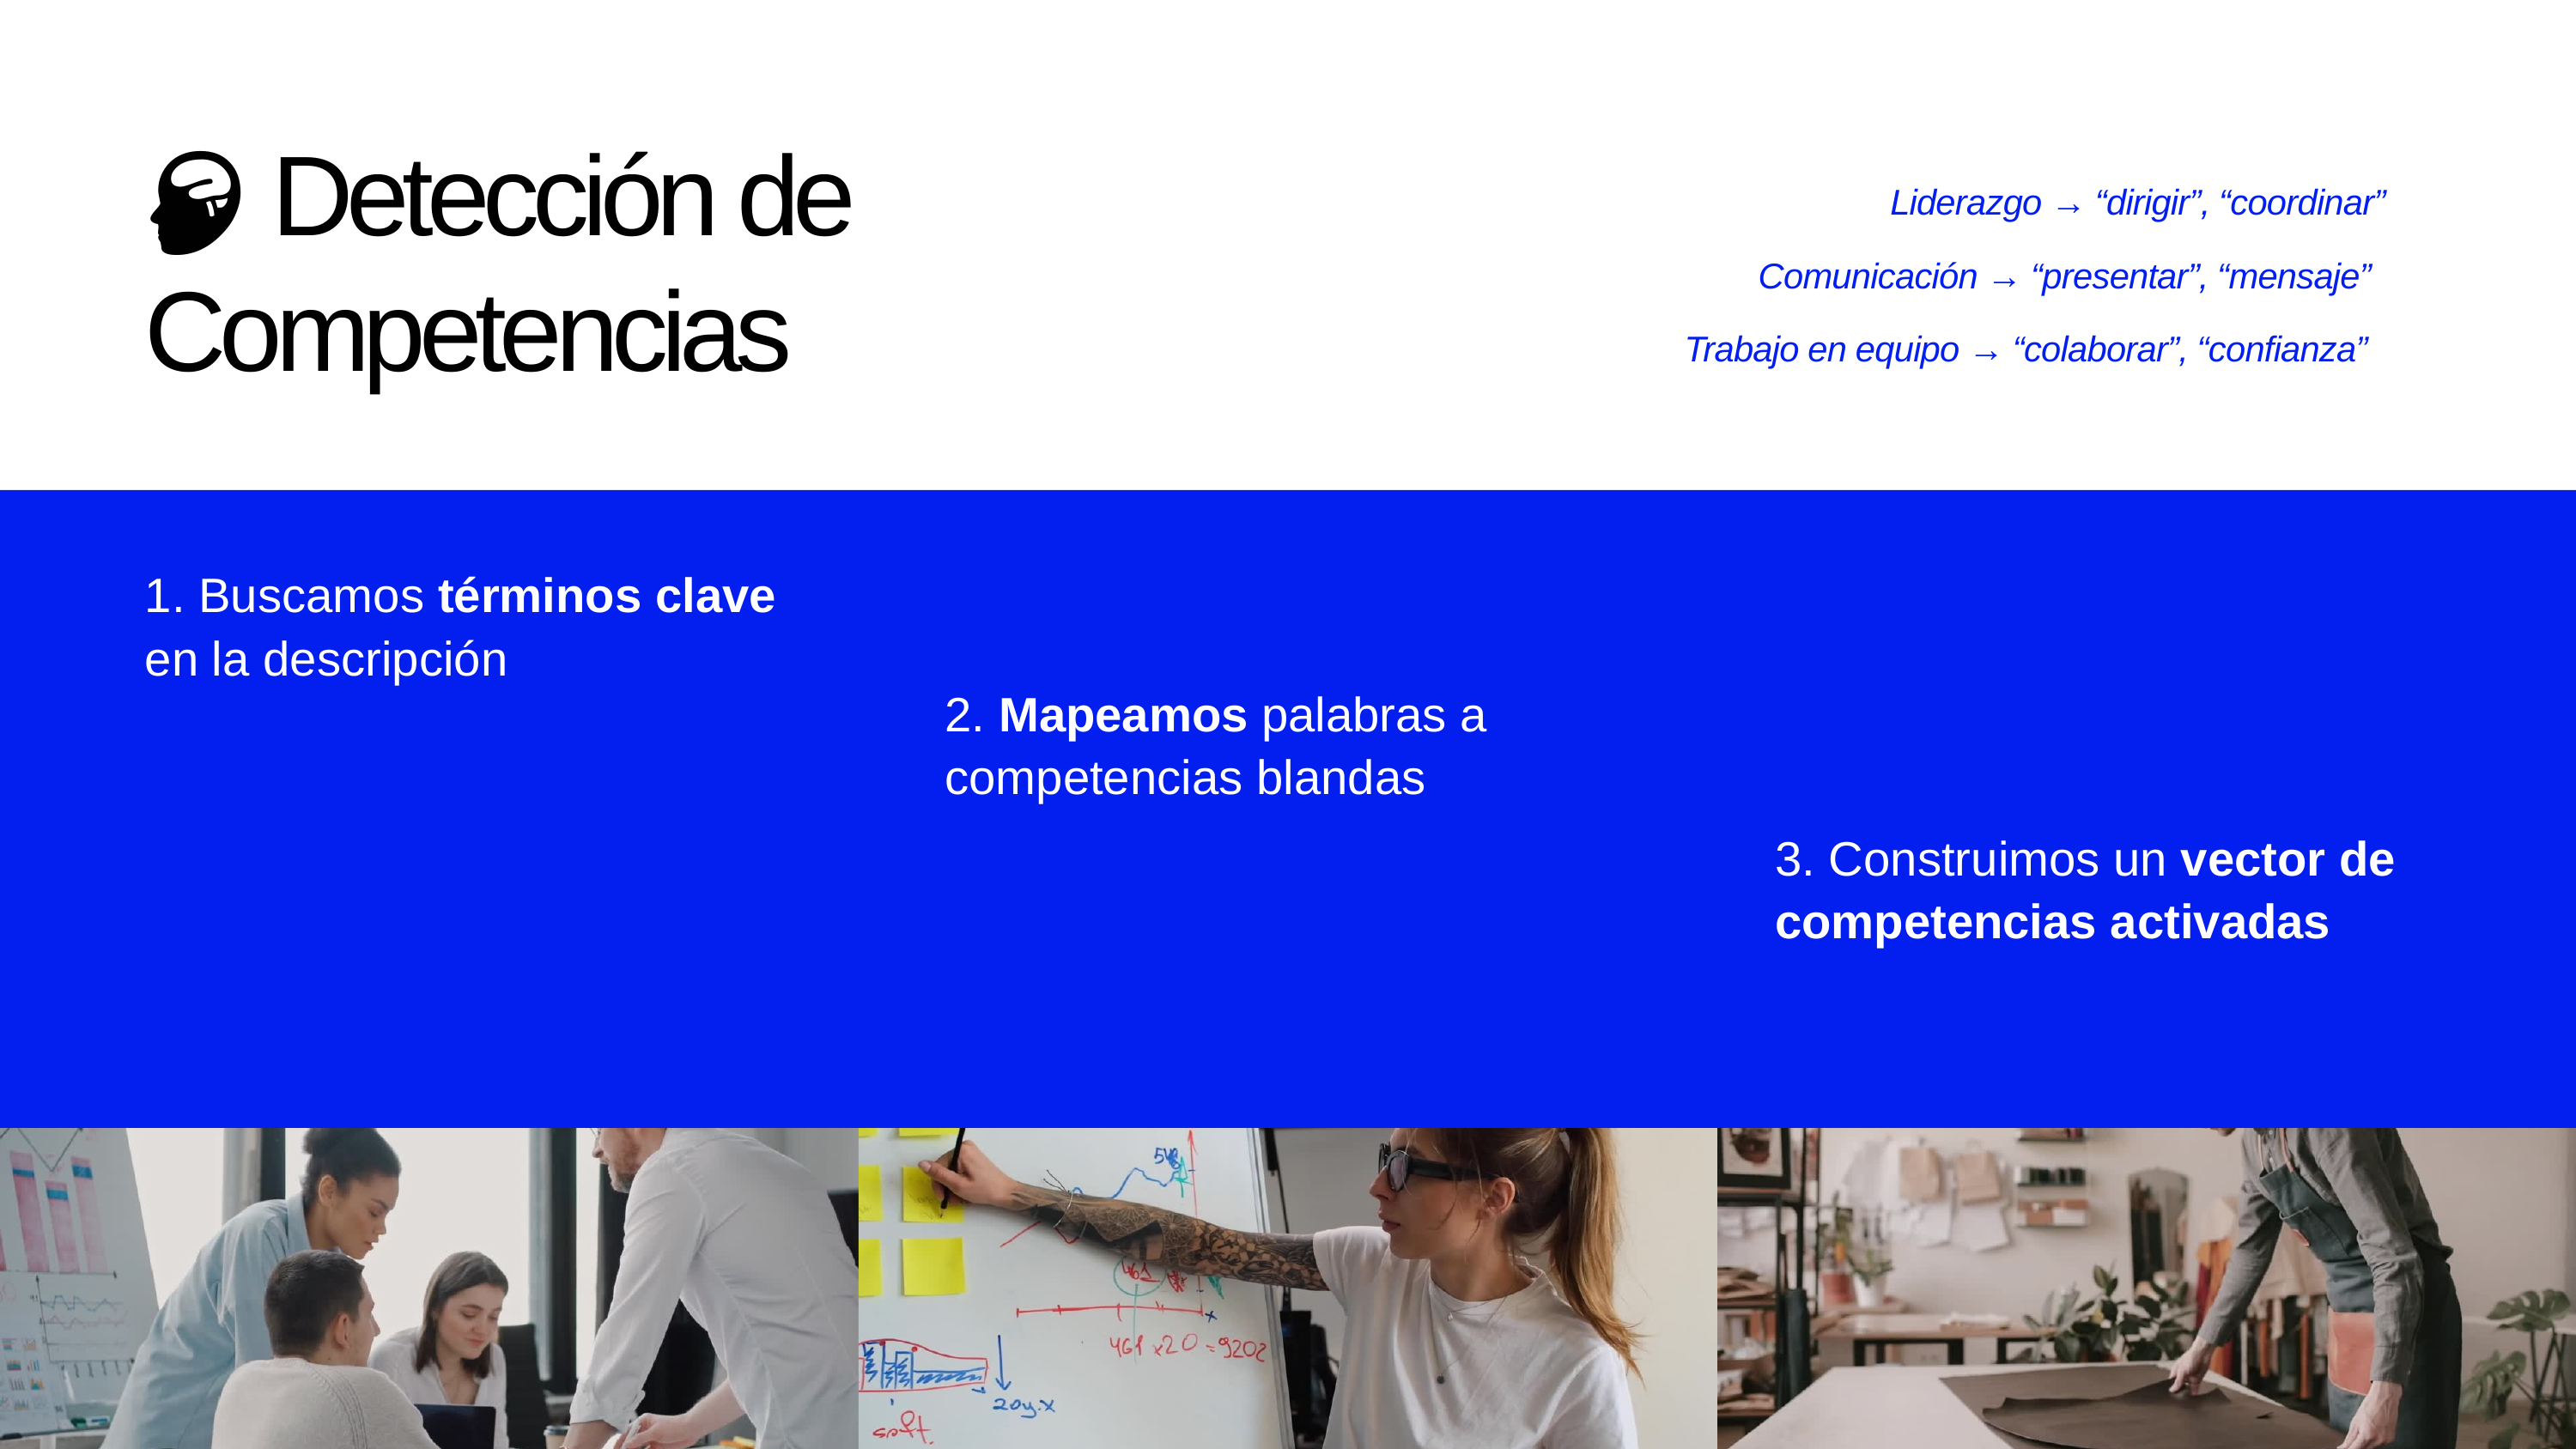

🧠 Detección de Competencias
Liderazgo → “dirigir”, “coordinar”
Comunicación → “presentar”, “mensaje”
Trabajo en equipo → “colaborar”, “confianza”

1. Buscamos términos clave en la descripción
2. Mapeamos palabras a competencias blandas
3. Construimos un vector de competencias activadas